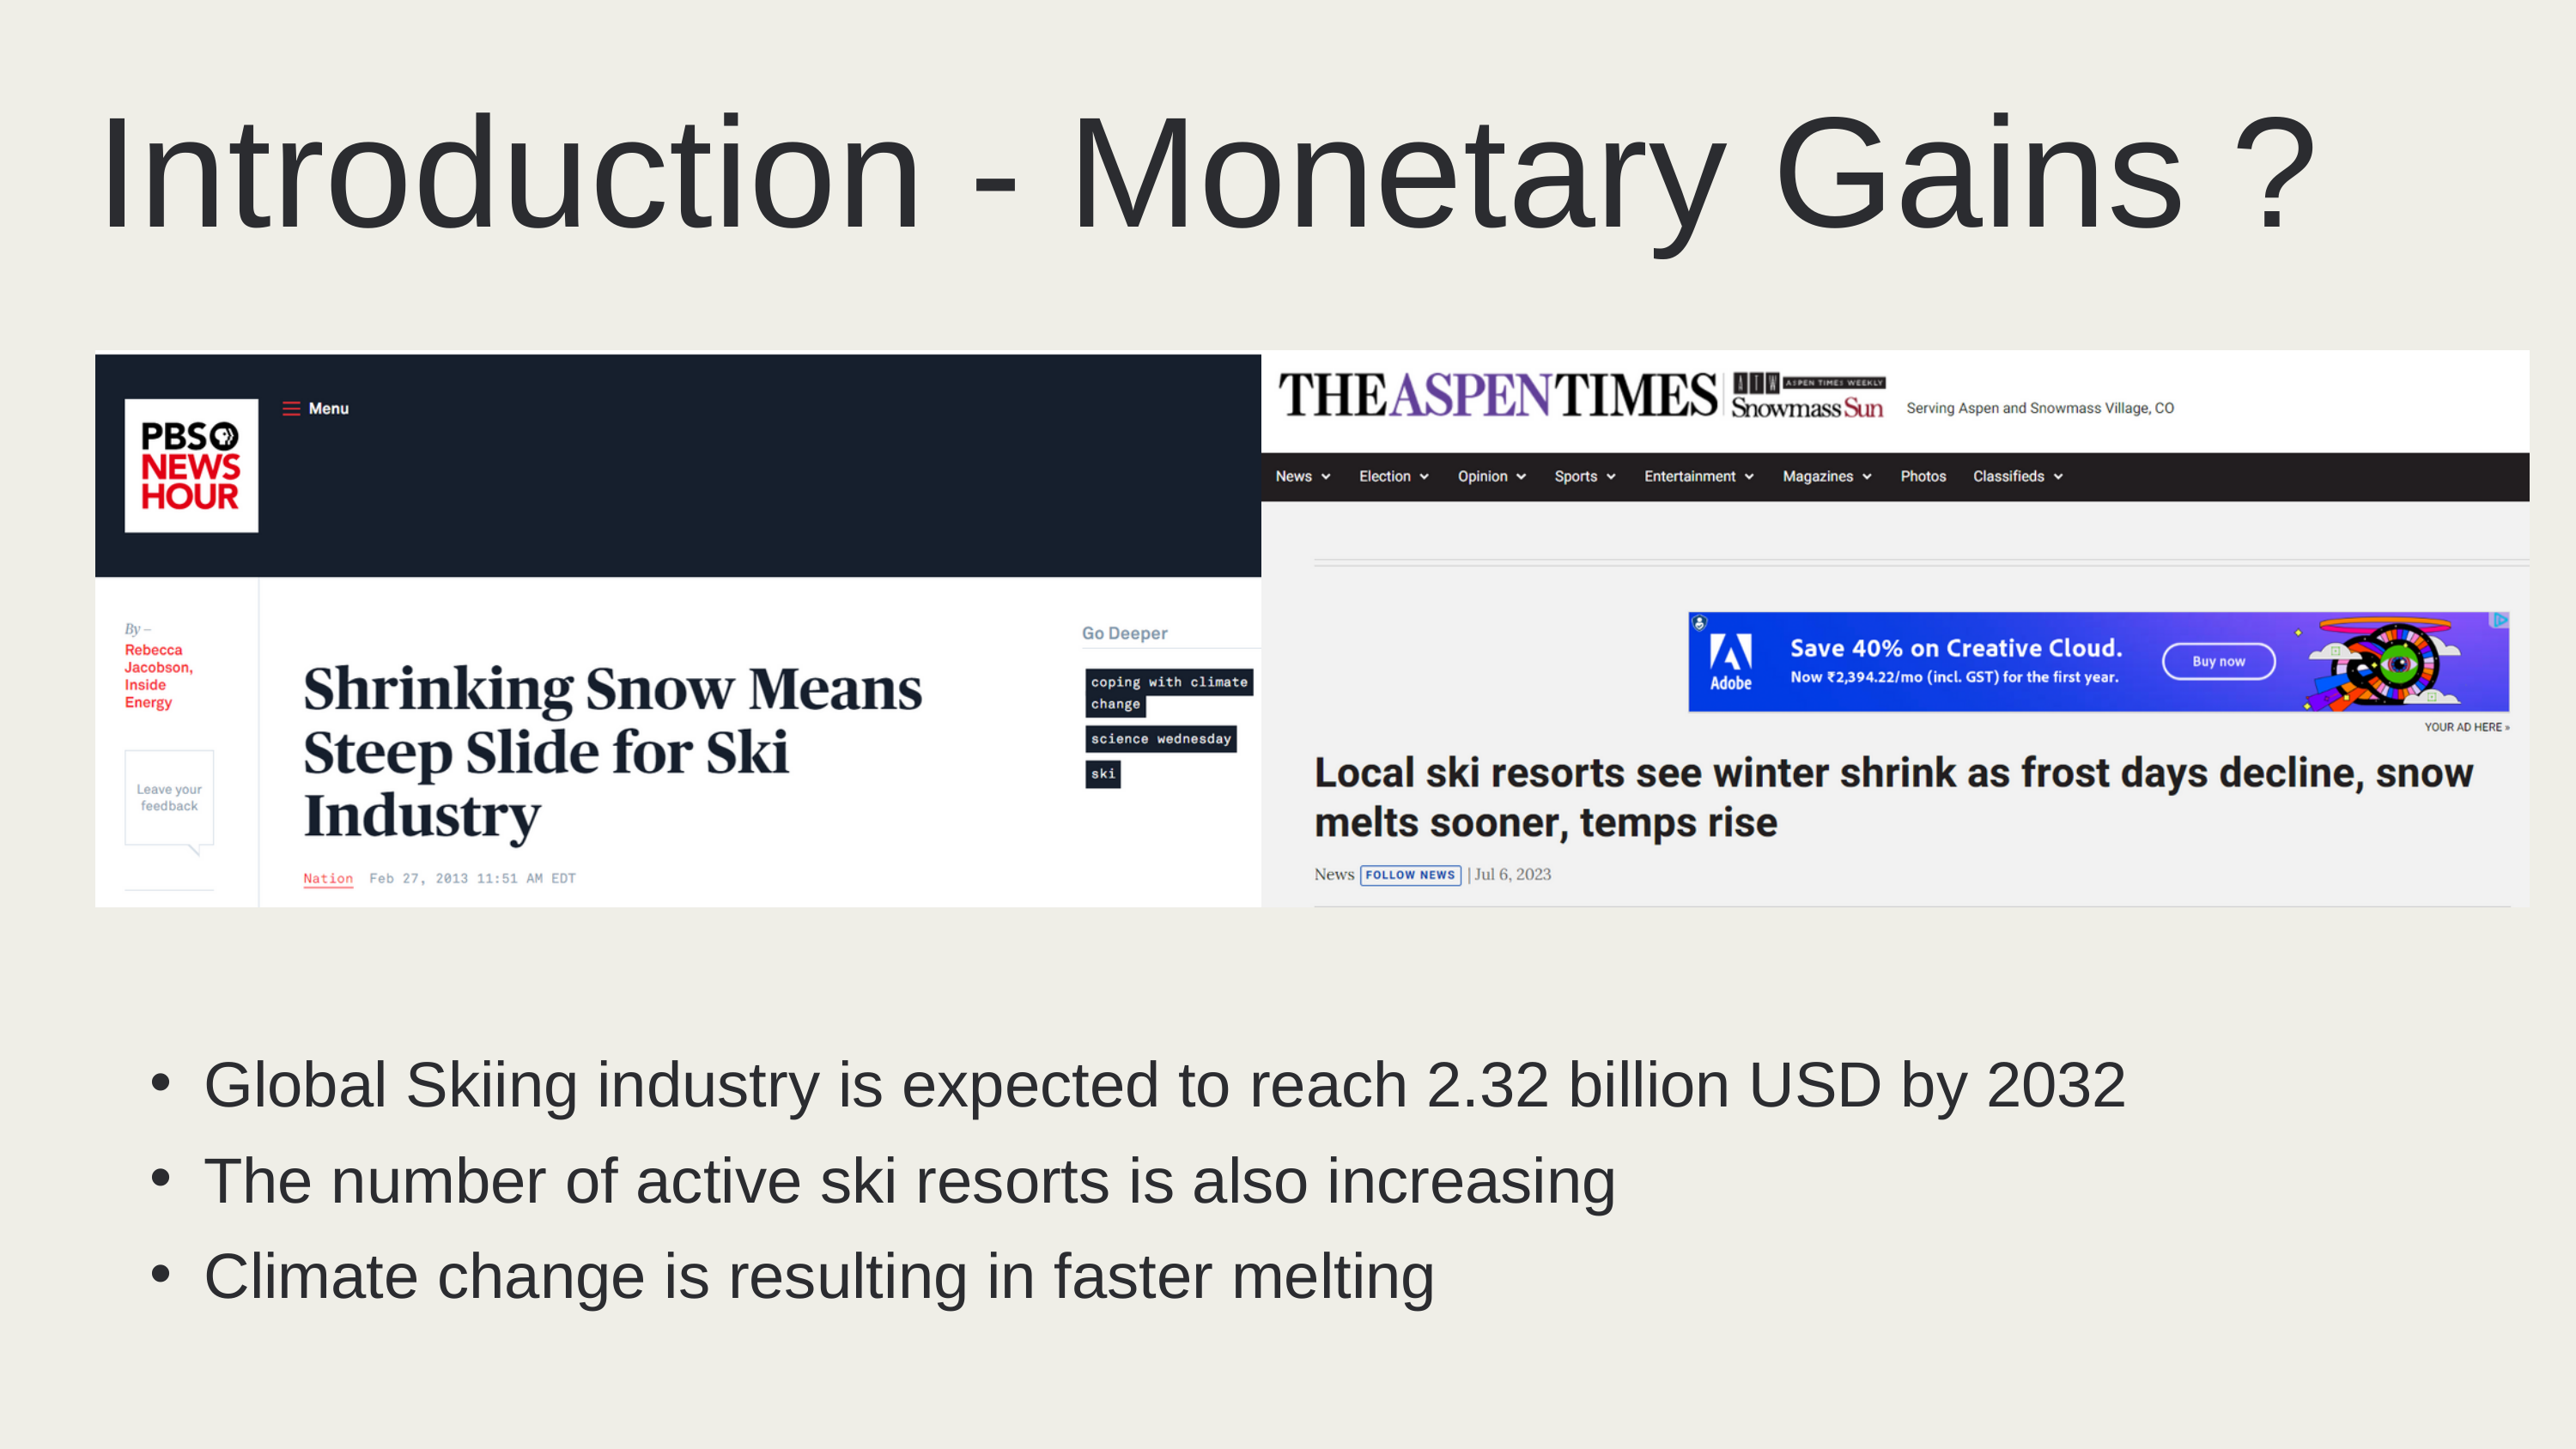

Introduction - Monetary Gains ?

Global Skiing industry is expected to reach 2.32 billion USD by 2032
The number of active ski resorts is also increasing
Climate change is resulting in faster melting